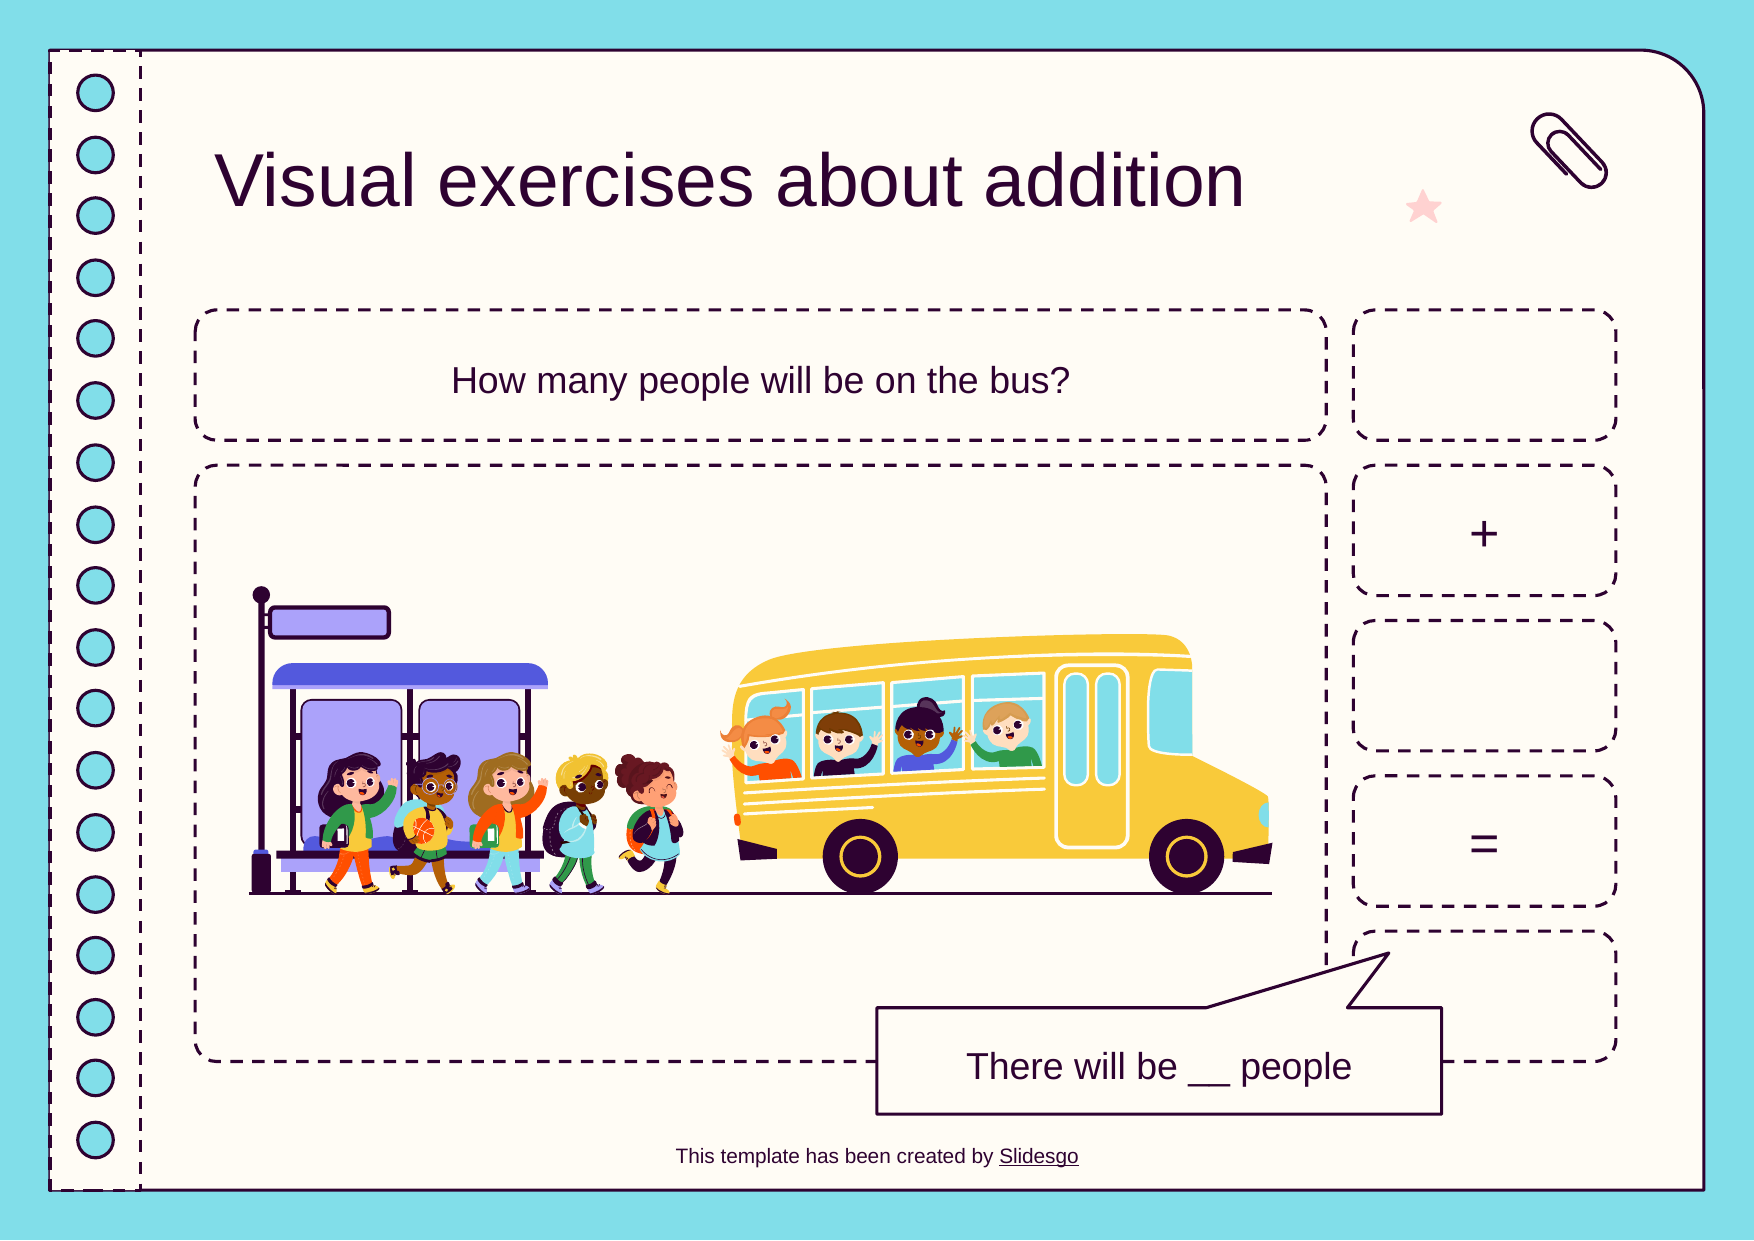

# Visual exercises about addition

How many people will be on the bus?

+

=

There will be __ people
This template has been created by Slidesgo